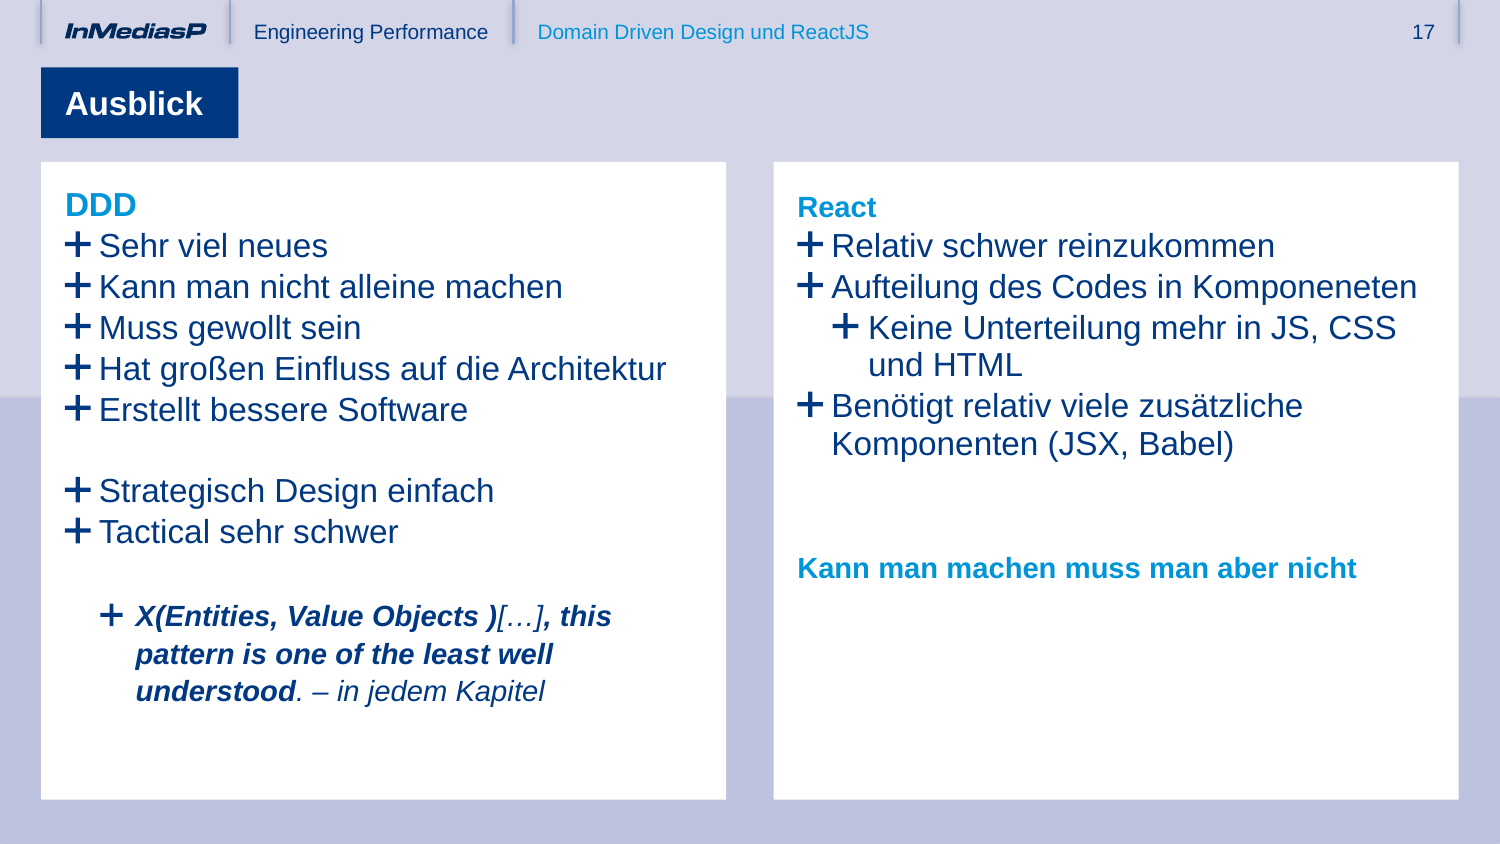

# Ausblick
DDD
Sehr viel neues
Kann man nicht alleine machen
Muss gewollt sein
Hat großen Einfluss auf die Architektur
Erstellt bessere Software

Strategisch Design einfach
Tactical sehr schwer

X(Entities, Value Objects )[…], this pattern is one of the least well understood. – in jedem Kapitel
React
Relativ schwer reinzukommen
Aufteilung des Codes in Komponeneten
Keine Unterteilung mehr in JS, CSS und HTML
Benötigt relativ viele zusätzliche Komponenten (JSX, Babel)

Kann man machen muss man aber nicht